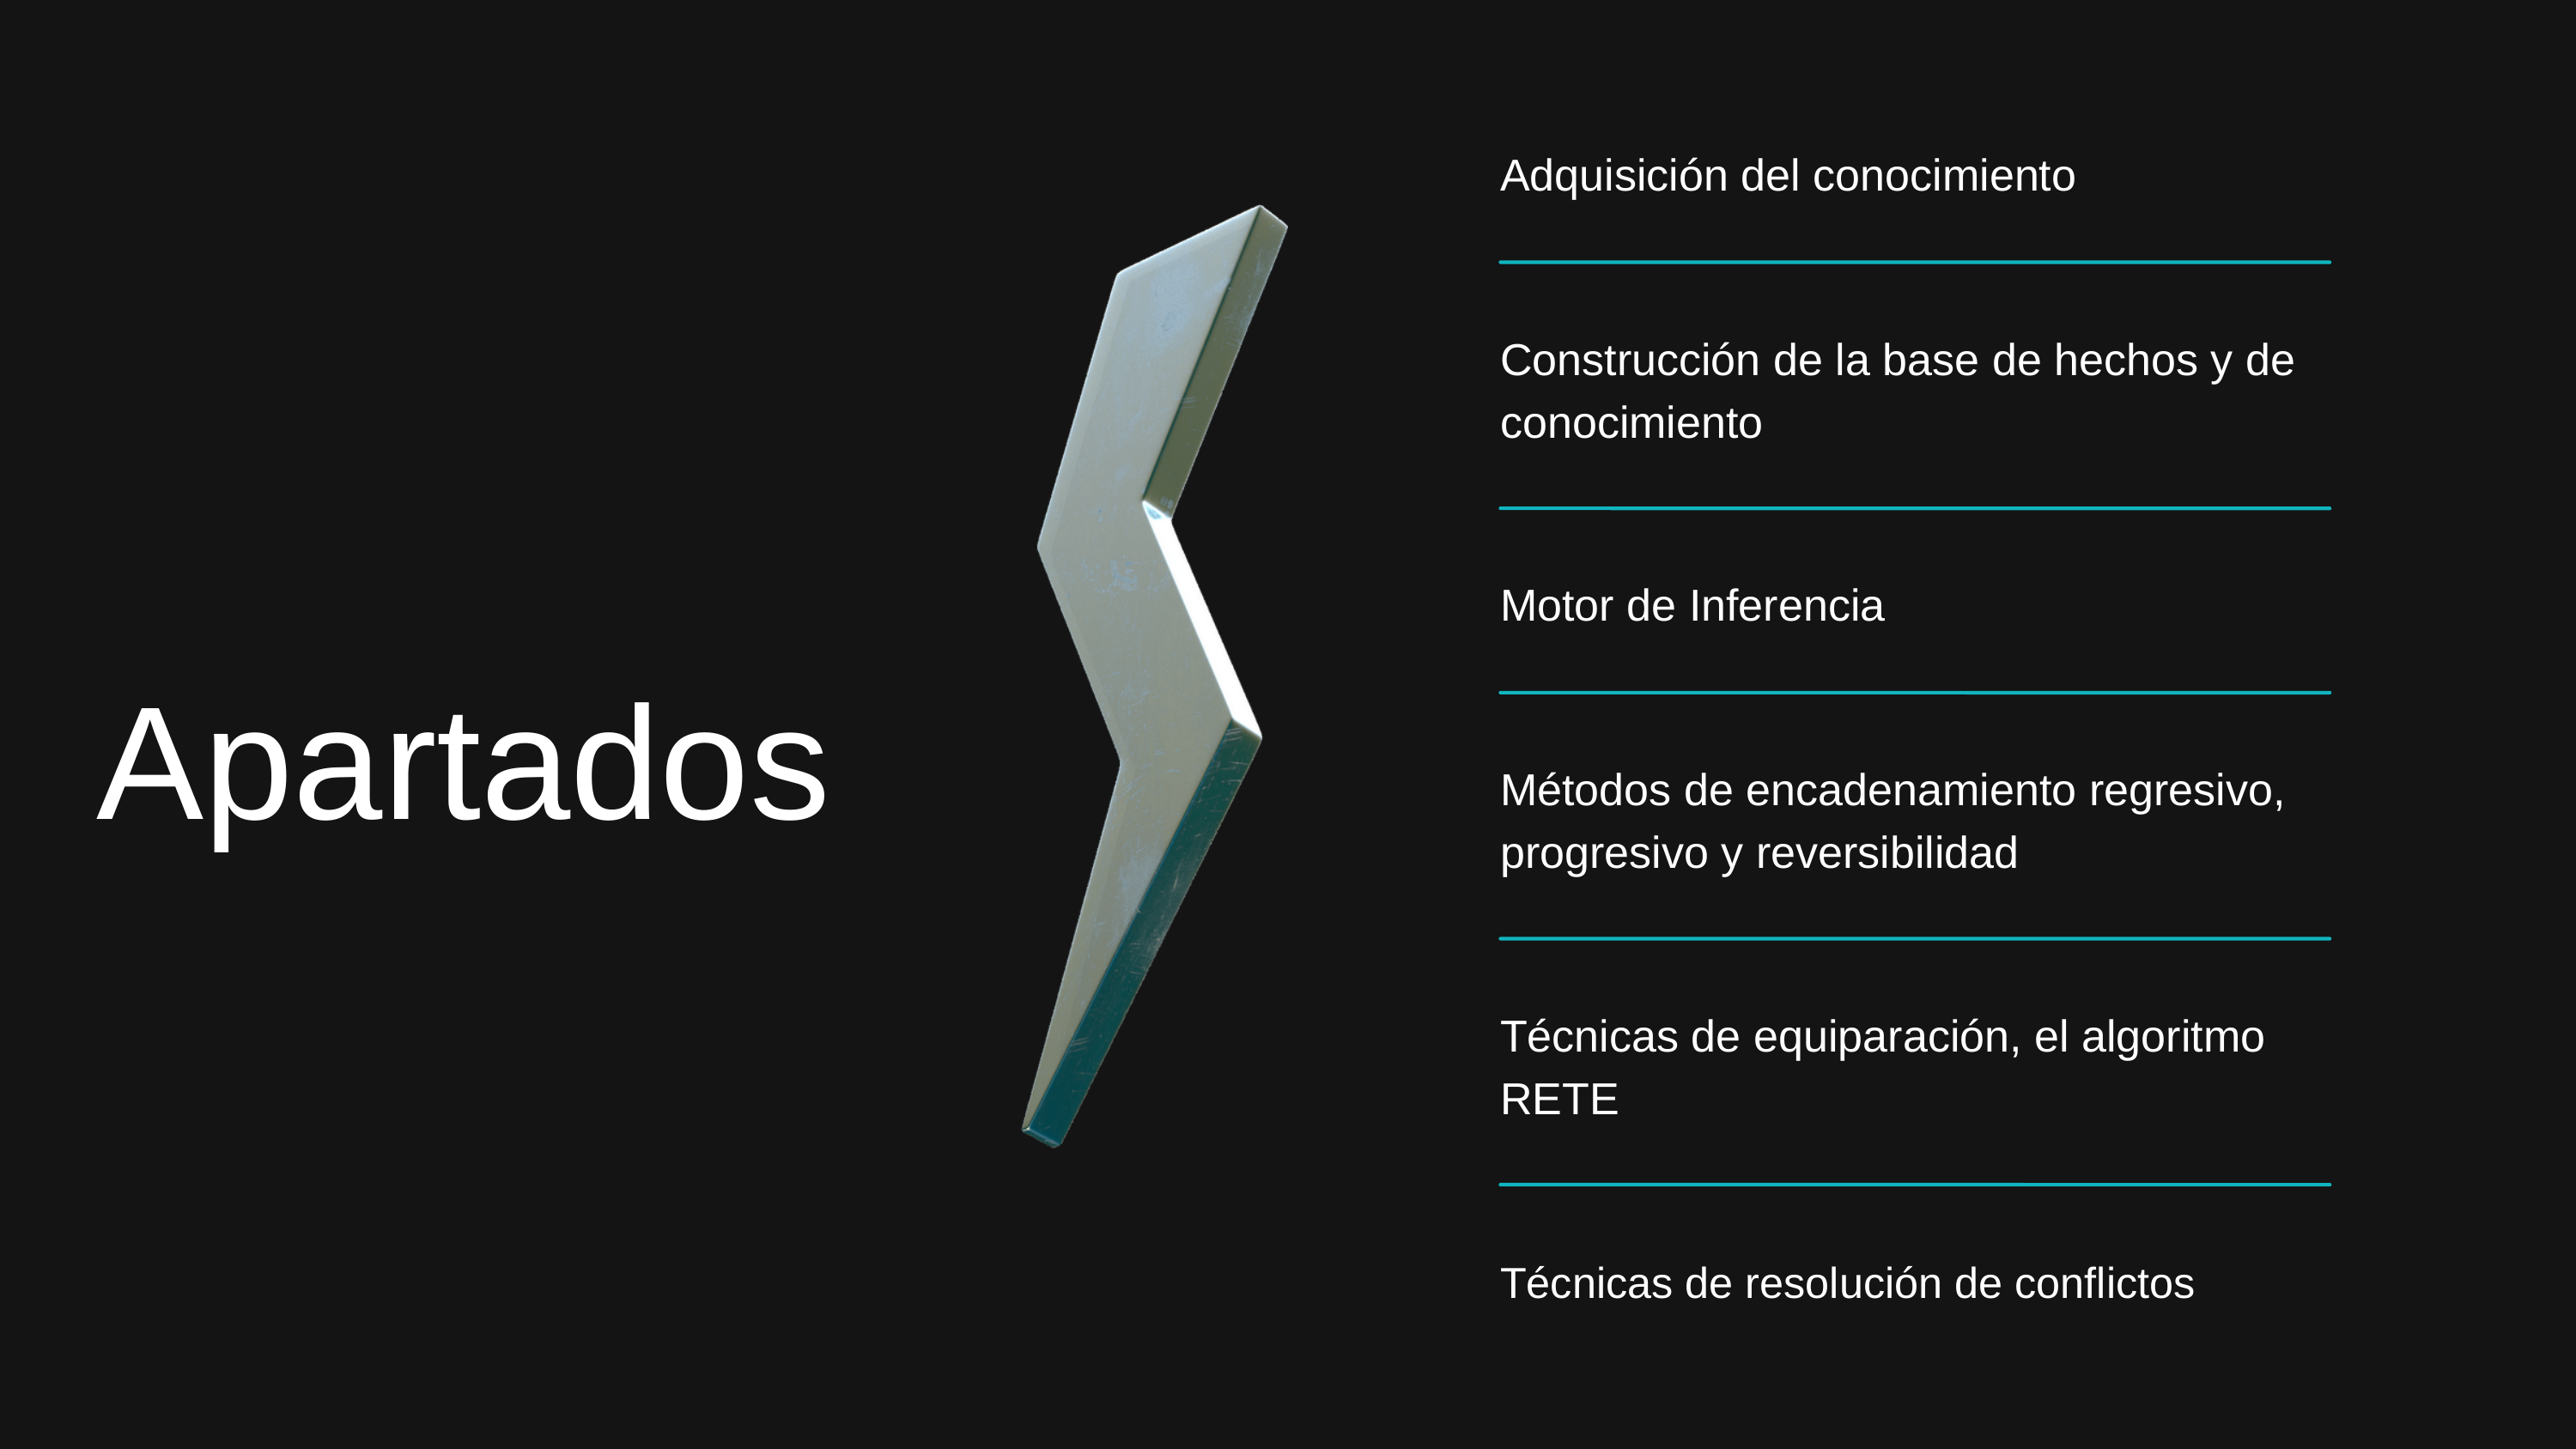

Adquisición del conocimiento

Construcción de la base de hechos y de conocimiento

Motor de Inferencia

Métodos de encadenamiento regresivo, progresivo y reversibilidad

Técnicas de equiparación, el algoritmo RETE

Técnicas de resolución de conflictos

Apartados